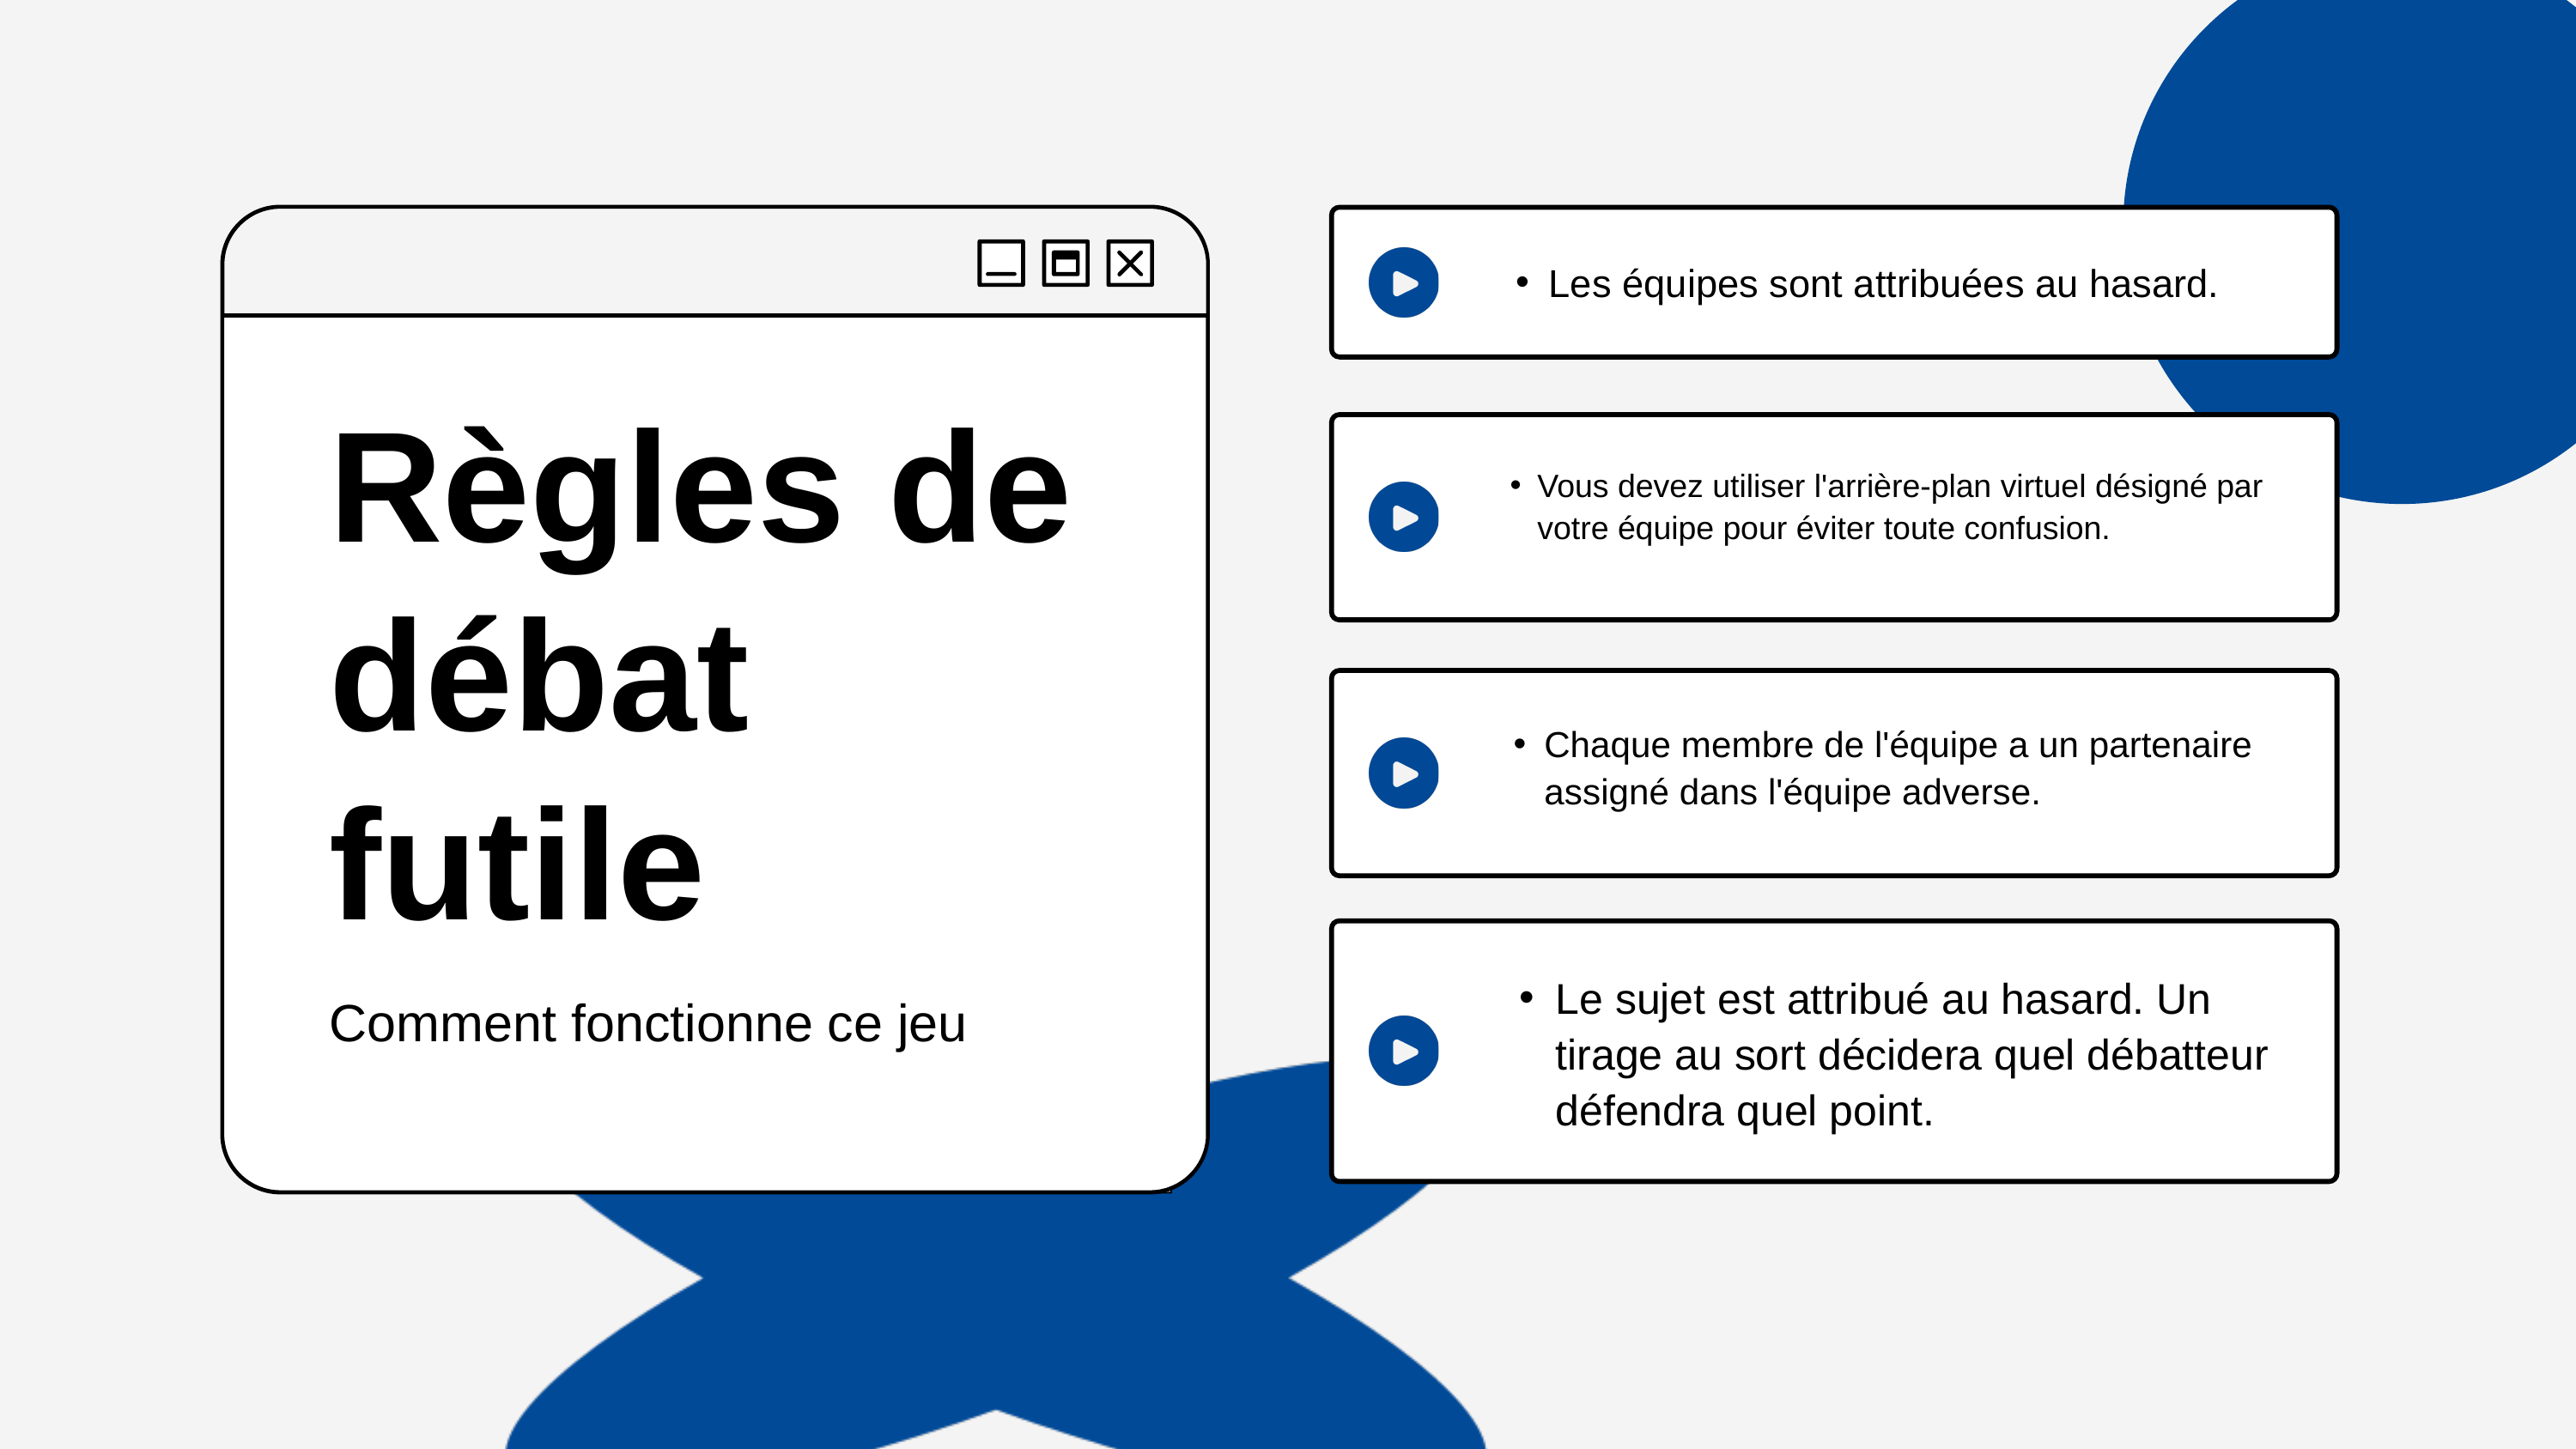

Les équipes sont attribuées au hasard.
Règles de débat futile
Comment fonctionne ce jeu

Vous devez utiliser l'arrière-plan virtuel désigné par votre équipe pour éviter toute confusion.

Chaque membre de l'équipe a un partenaire assigné dans l'équipe adverse.

Le sujet est attribué au hasard. Un tirage au sort décidera quel débatteur défendra quel point.